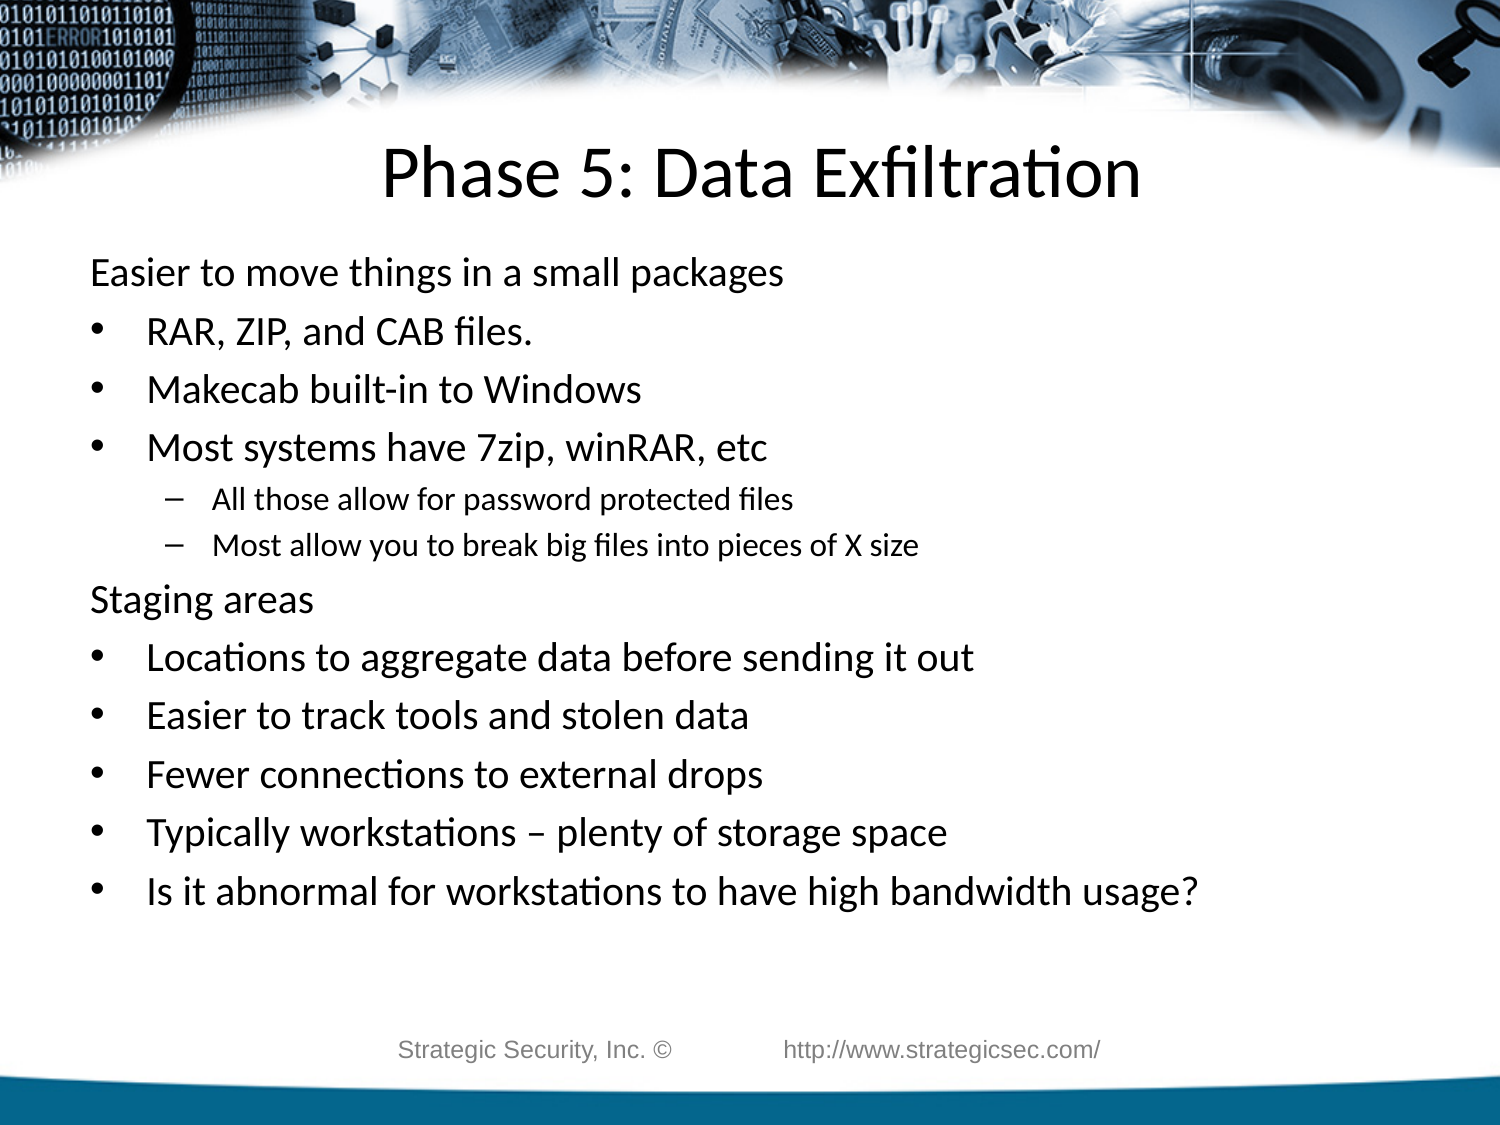

# Phase 5: Data Exfiltration
Easier to move things in a small packages
RAR, ZIP, and CAB files.
Makecab built-in to Windows
Most systems have 7zip, winRAR, etc
All those allow for password protected files
Most allow you to break big files into pieces of X size
Staging areas
Locations to aggregate data before sending it out
Easier to track tools and stolen data
Fewer connections to external drops
Typically workstations – plenty of storage space
Is it abnormal for workstations to have high bandwidth usage?